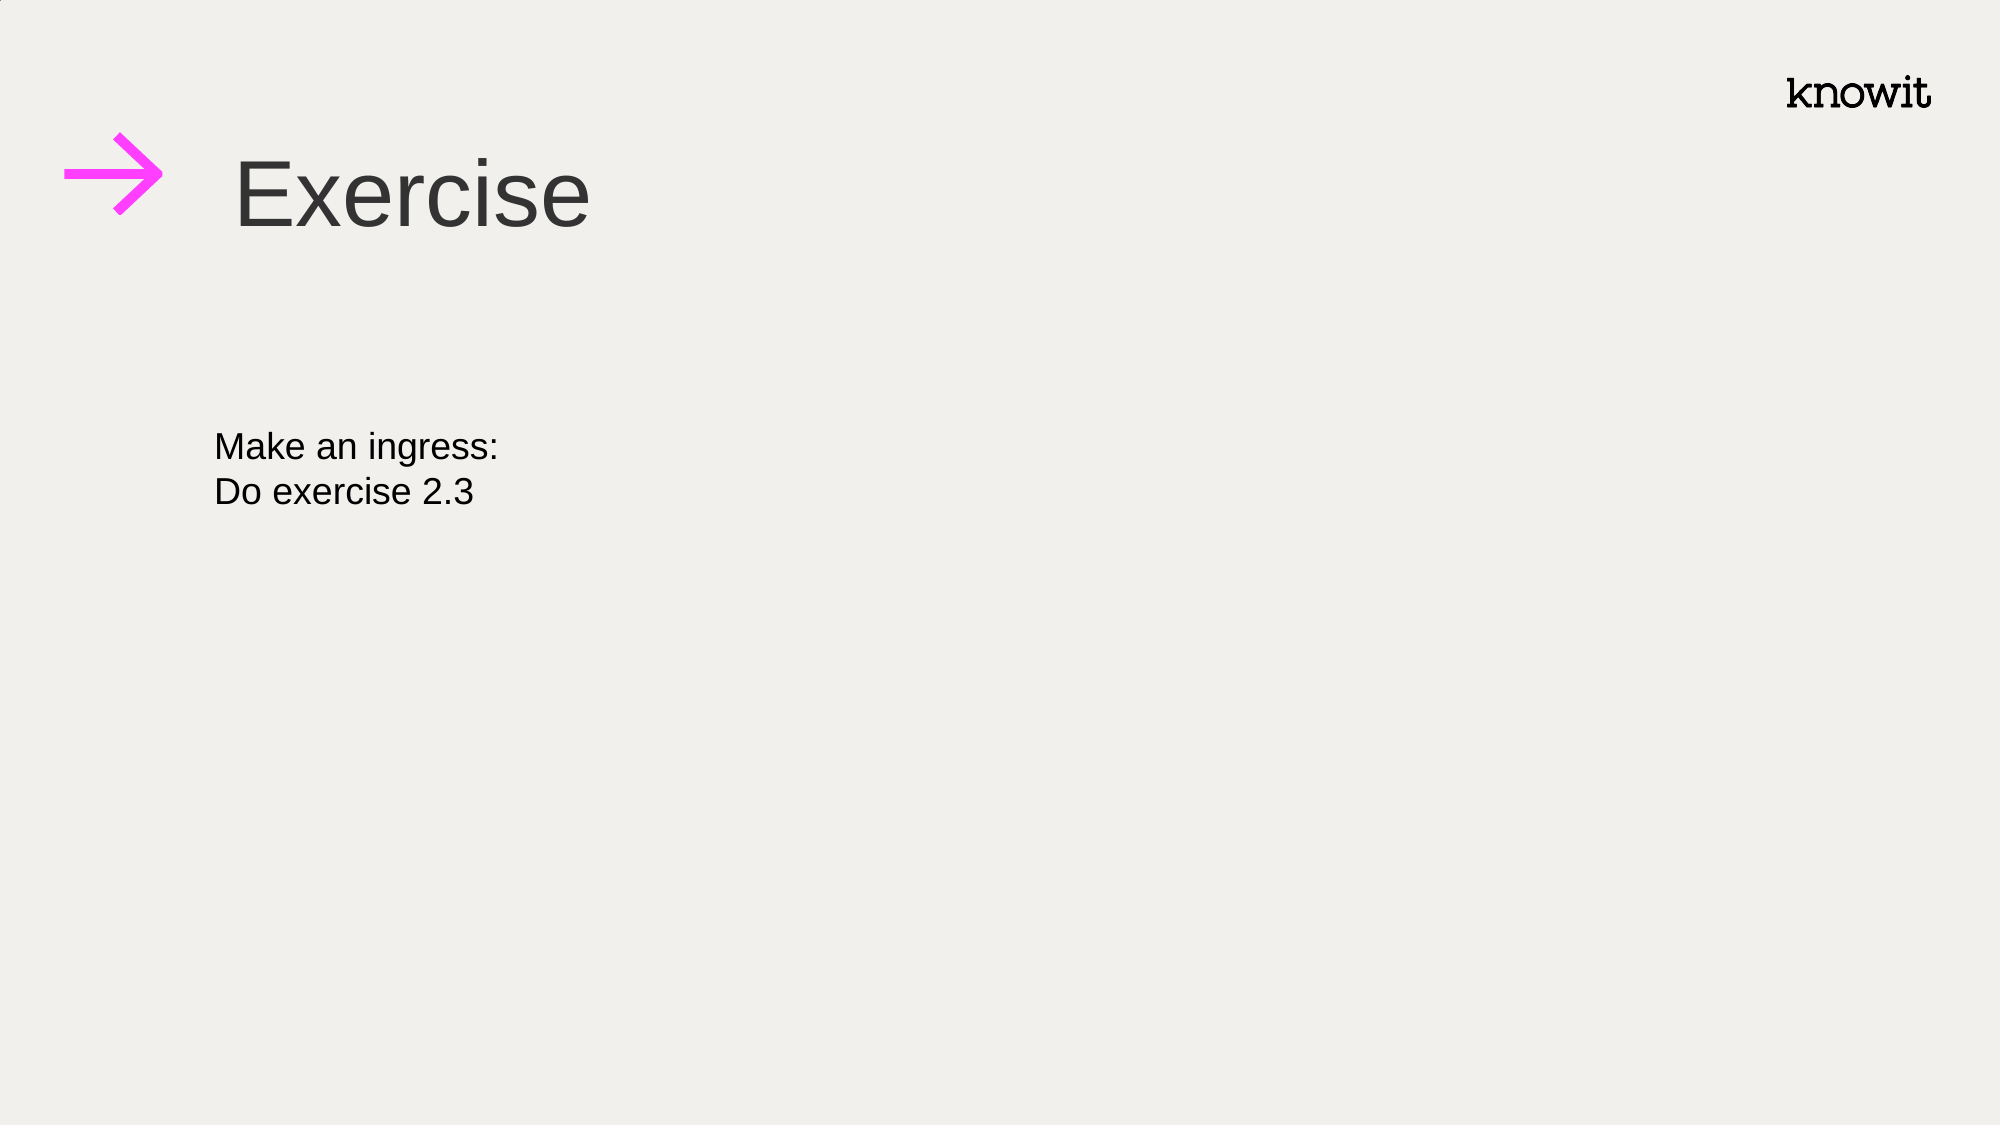

# Exercise
Make an ingress:
Do exercise 2.3